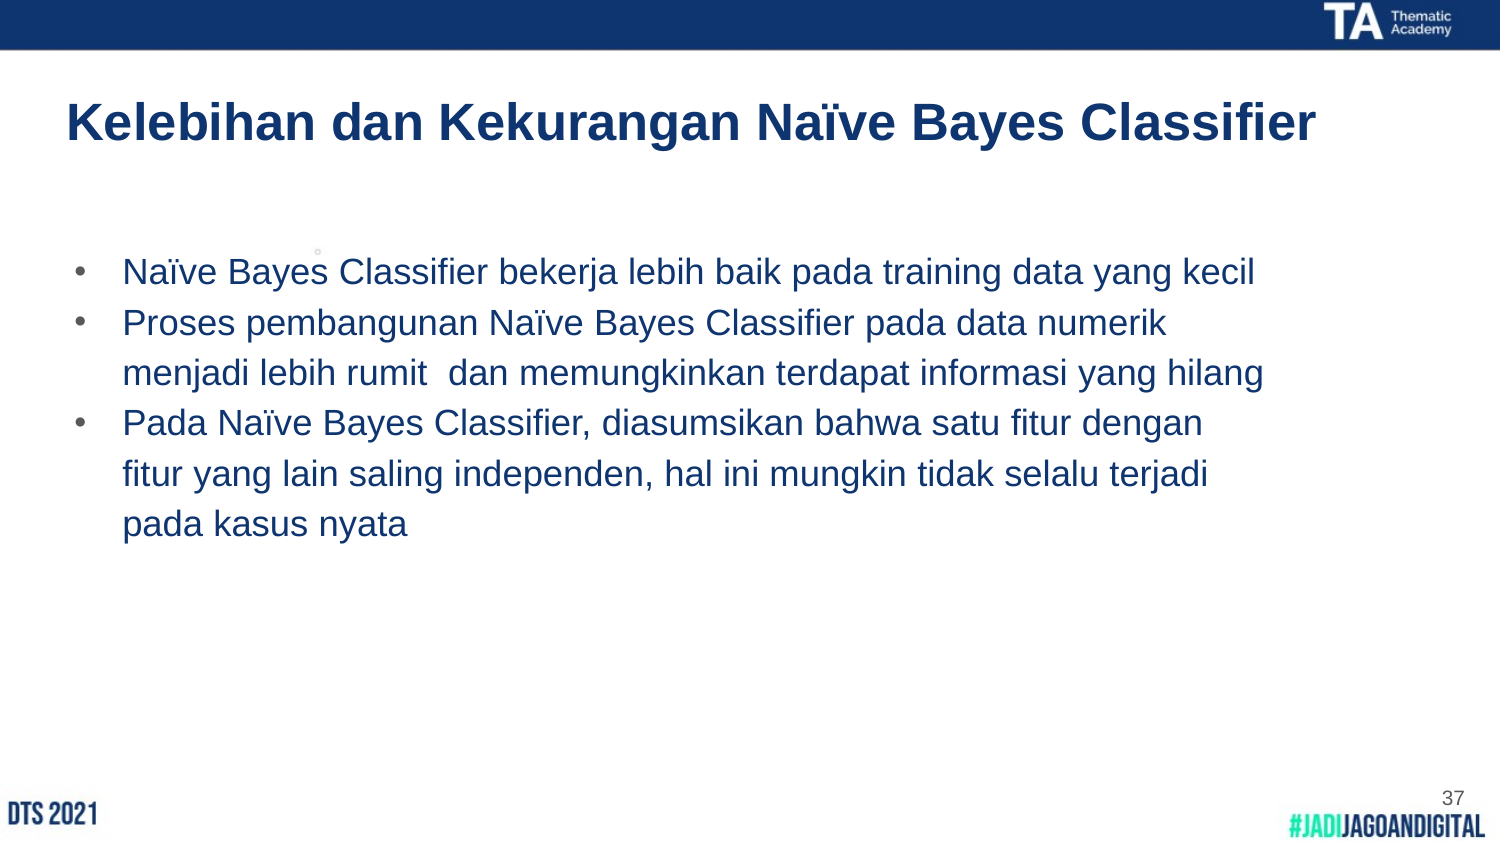

# Kelebihan dan Kekurangan Naïve Bayes Classifier
Naïve Bayes Classifier bekerja lebih baik pada training data yang kecil
Proses pembangunan Naïve Bayes Classifier pada data numerik menjadi lebih rumit  dan memungkinkan terdapat informasi yang hilang
Pada Naïve Bayes Classifier, diasumsikan bahwa satu fitur dengan fitur yang lain saling independen, hal ini mungkin tidak selalu terjadi pada kasus nyata

37